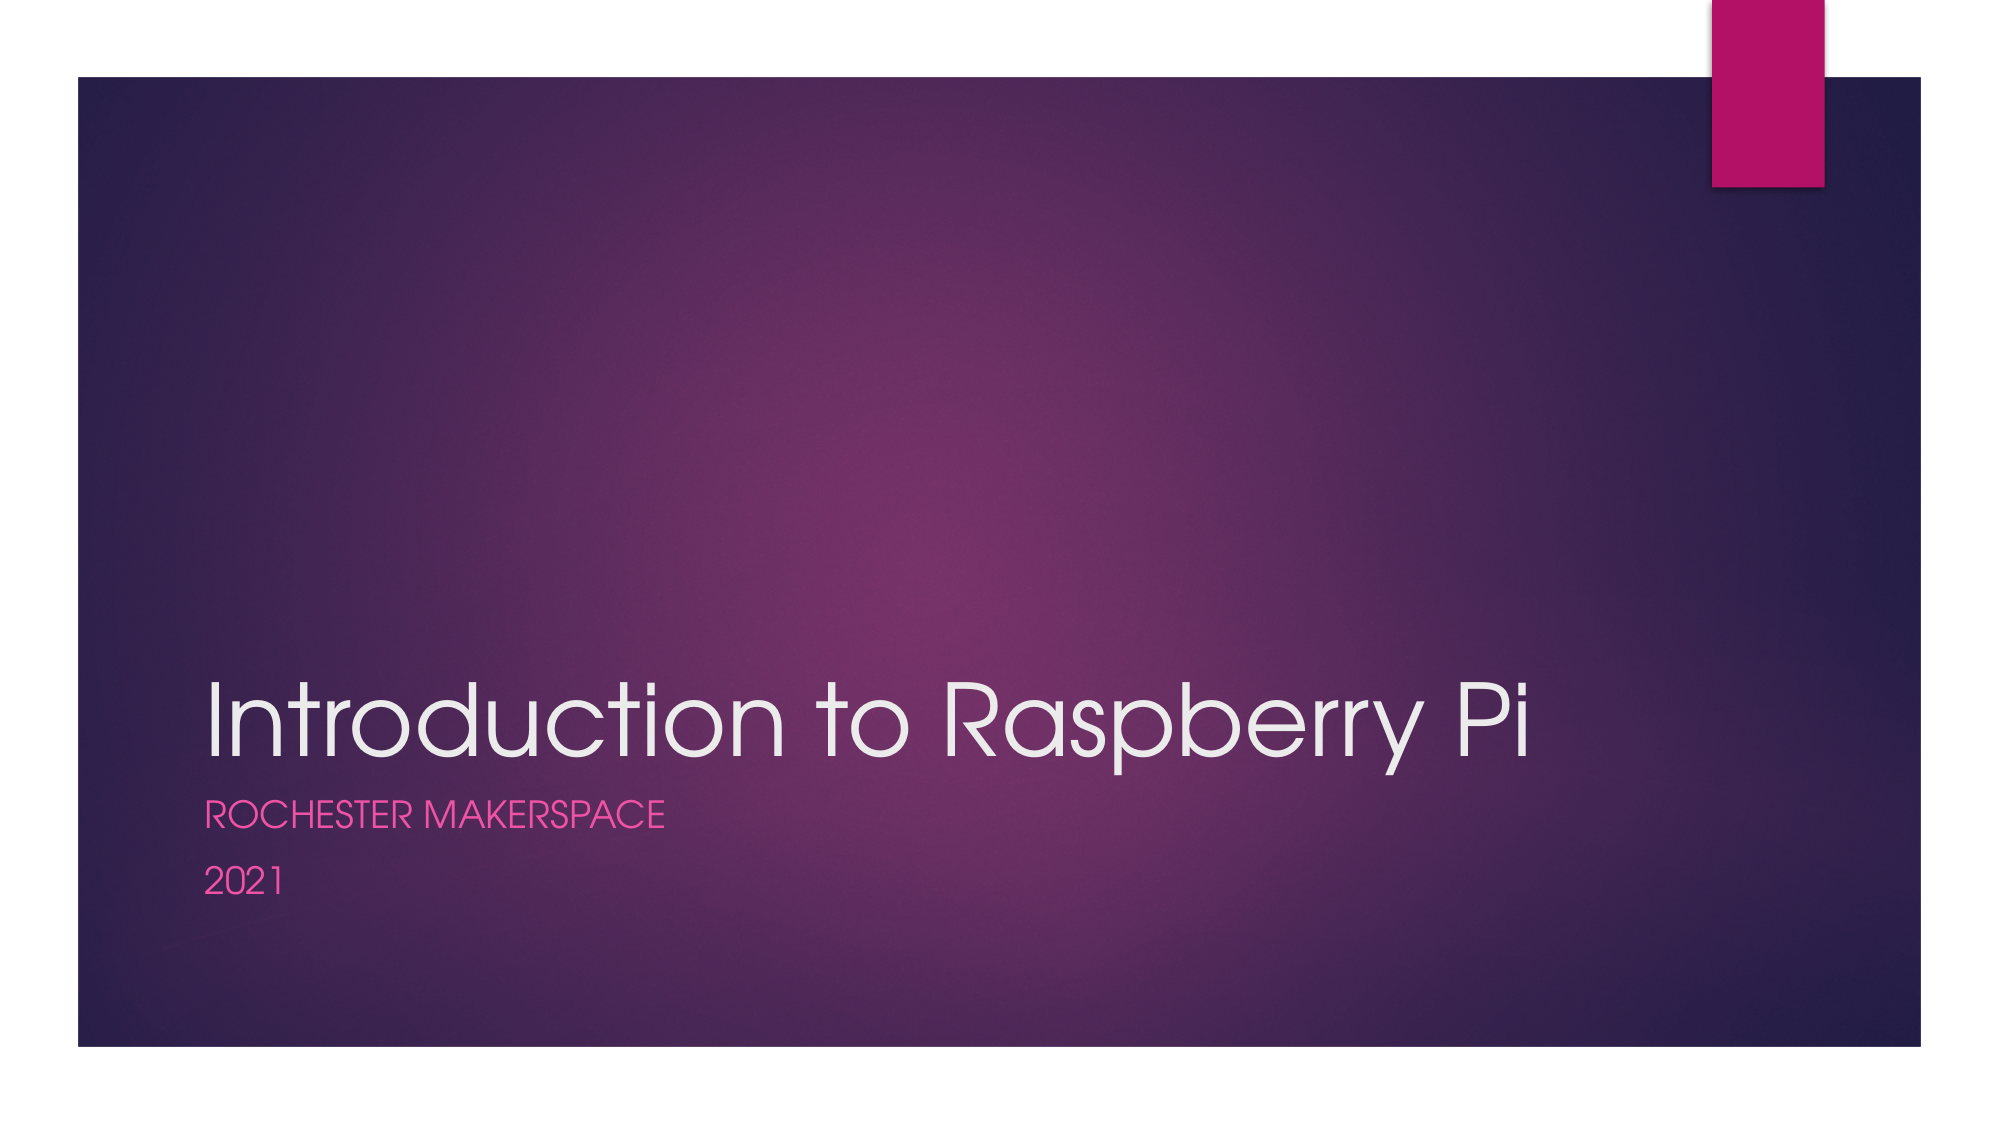

# Introduction to Raspberry Pi
Rochester MakerSpace
2021